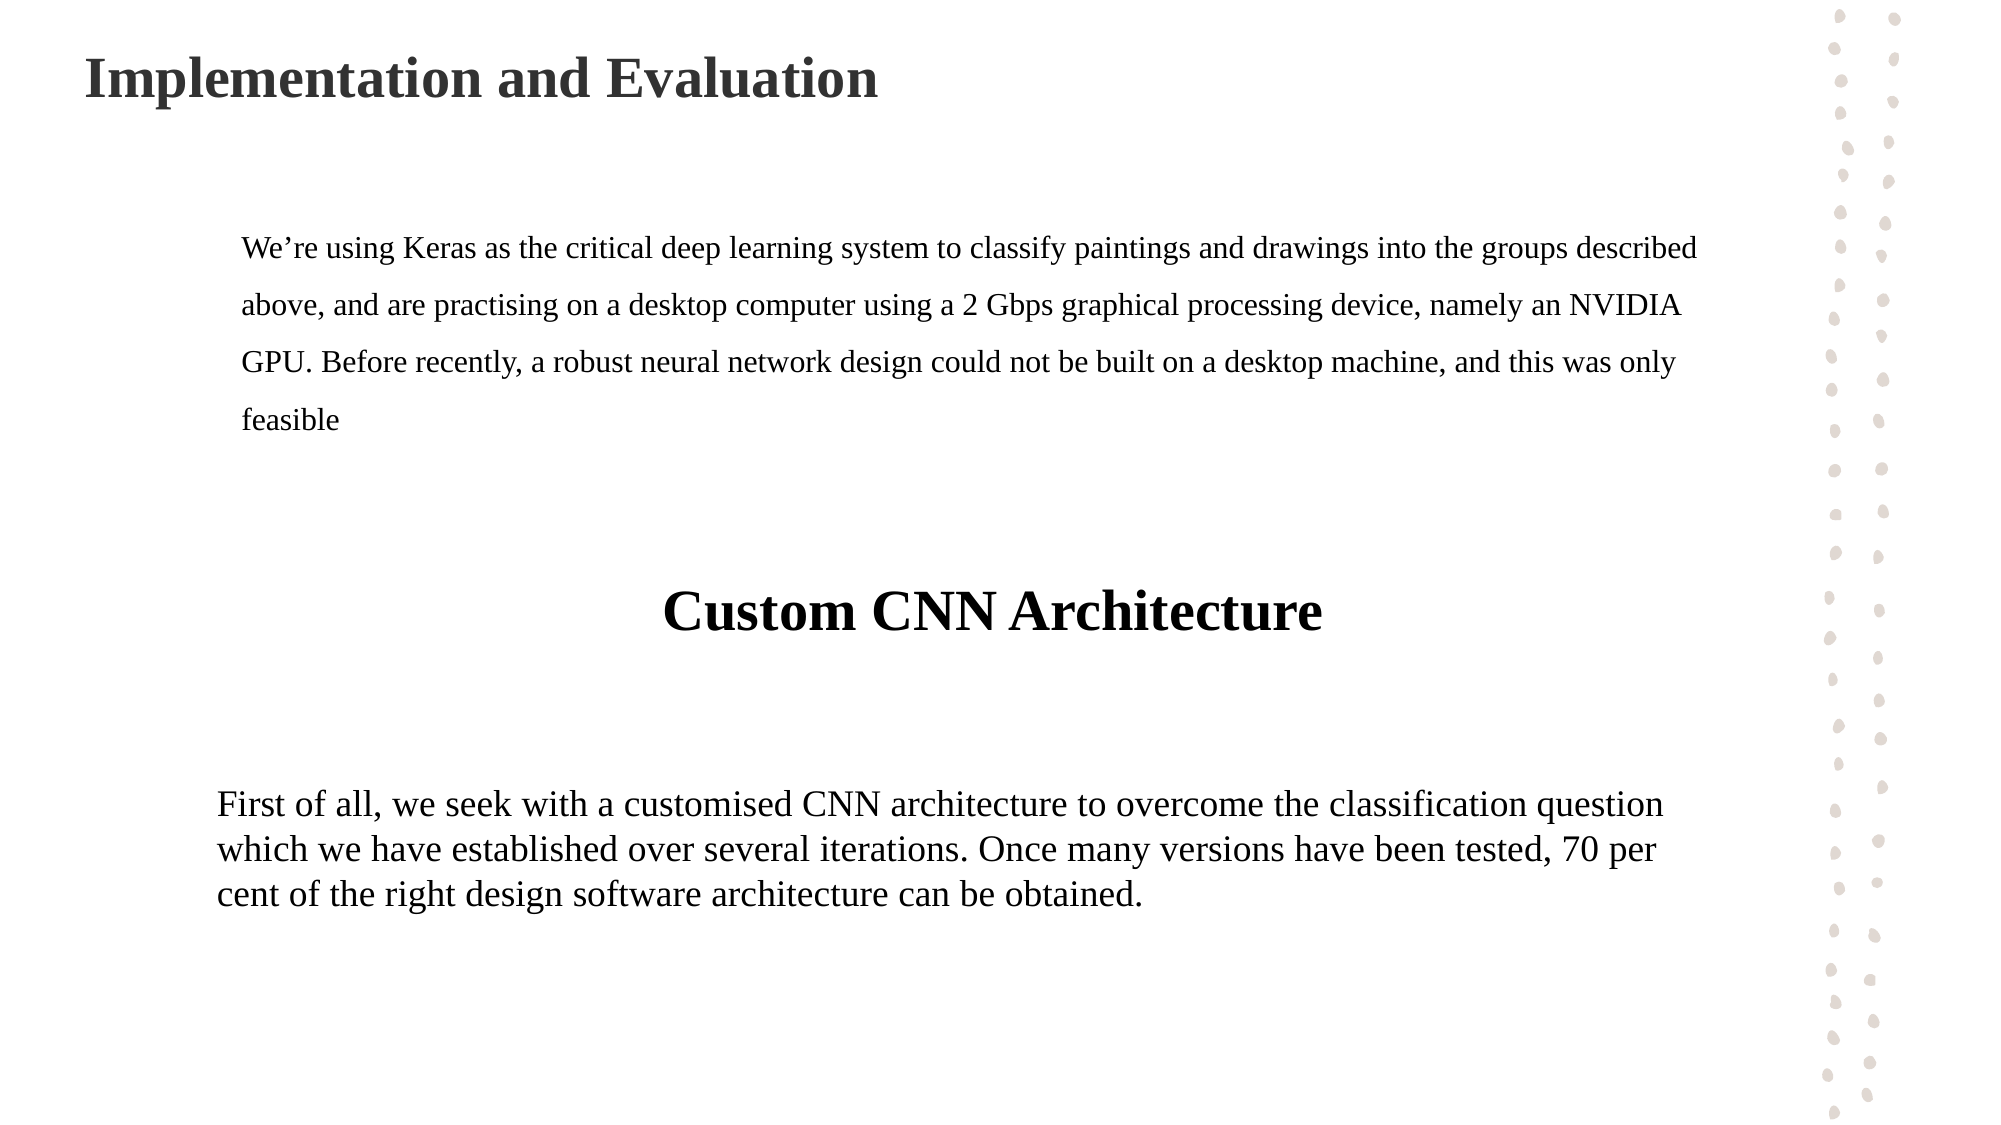

# Implementation and Evaluation
We’re using Keras as the critical deep learning system to classify paintings and drawings into the groups described above, and are practising on a desktop computer using a 2 Gbps graphical processing device, namely an NVIDIA GPU. Before recently, a robust neural network design could not be built on a desktop machine, and this was only feasible
Custom CNN Architecture
First of all, we seek with a customised CNN architecture to overcome the classification question which we have established over several iterations. Once many versions have been tested, 70 per cent of the right design software architecture can be obtained.